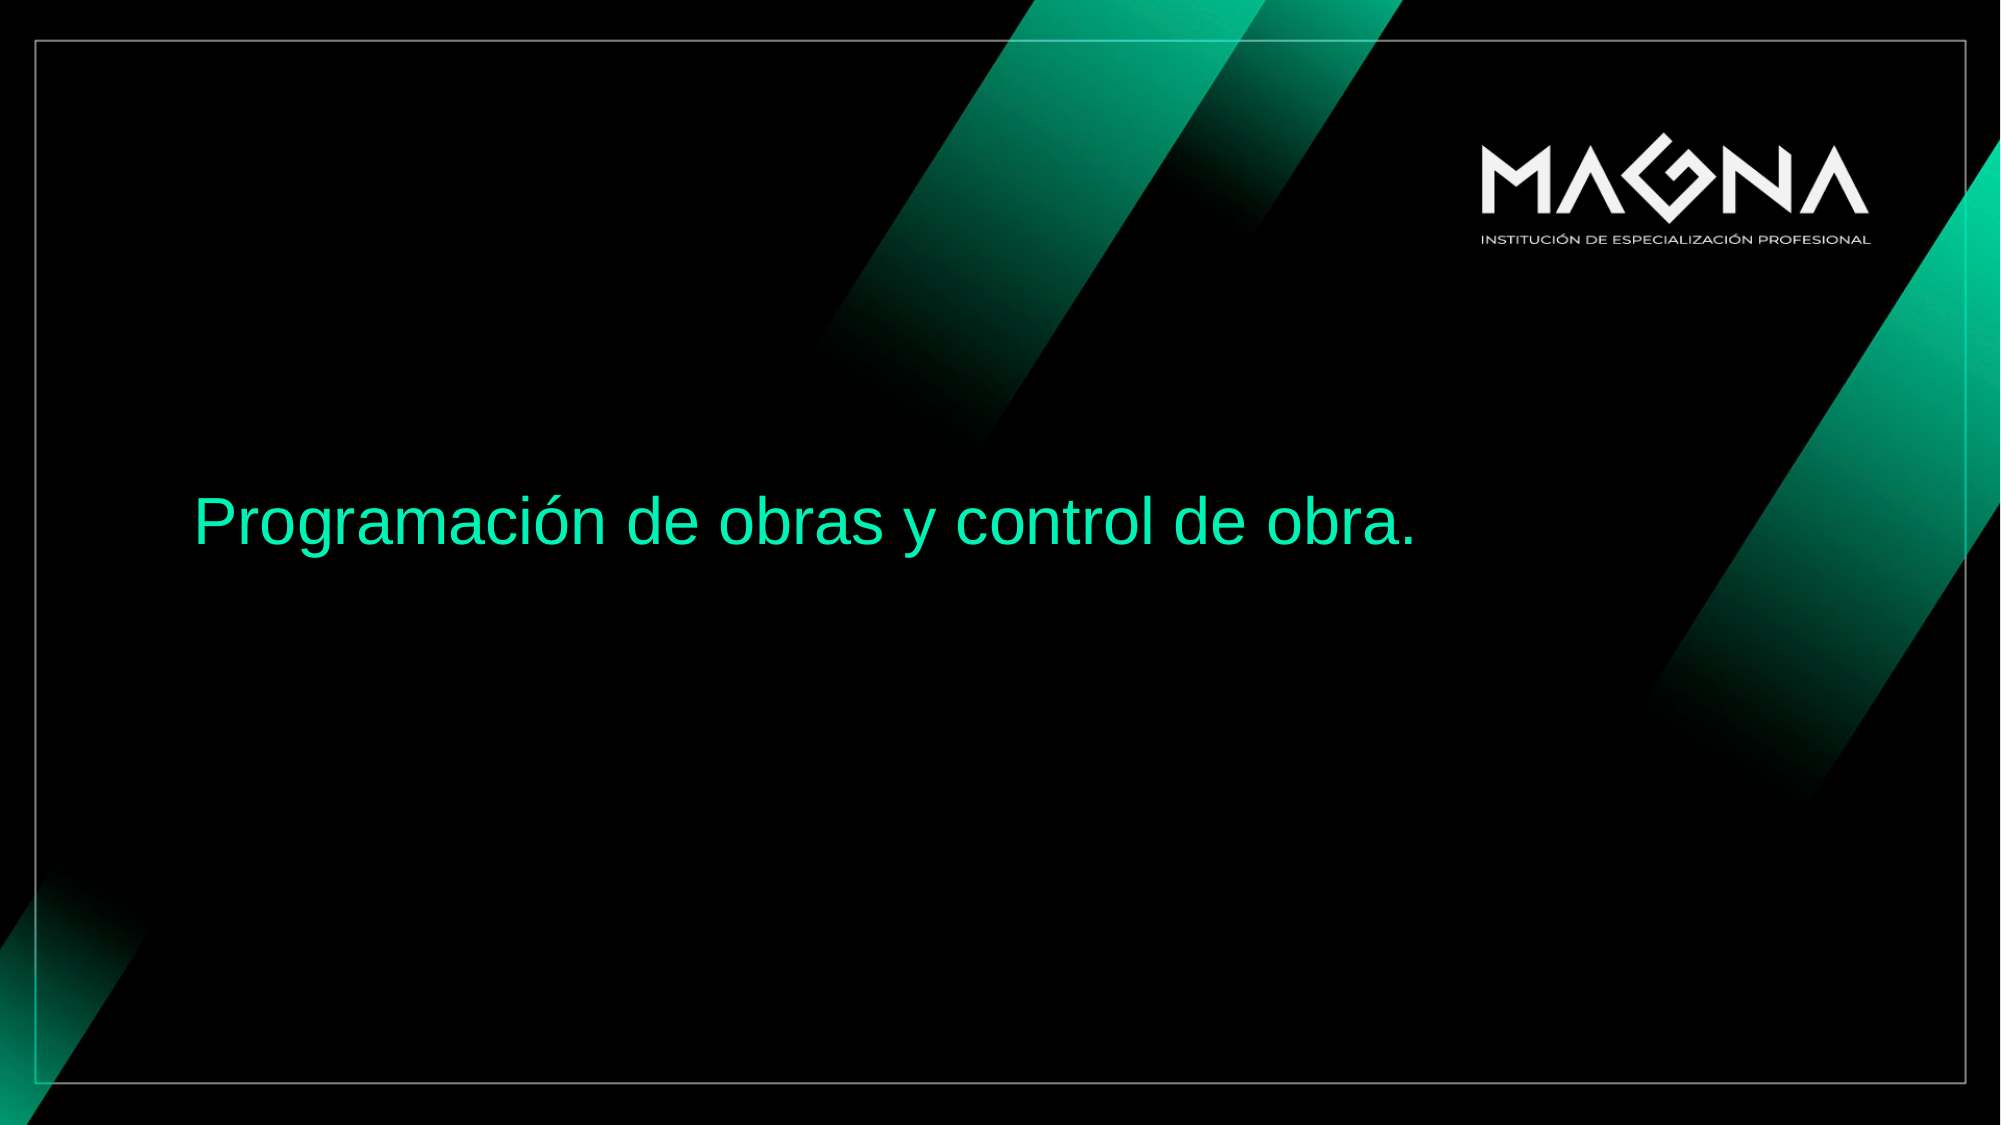

# Programación de obras y control de obra.